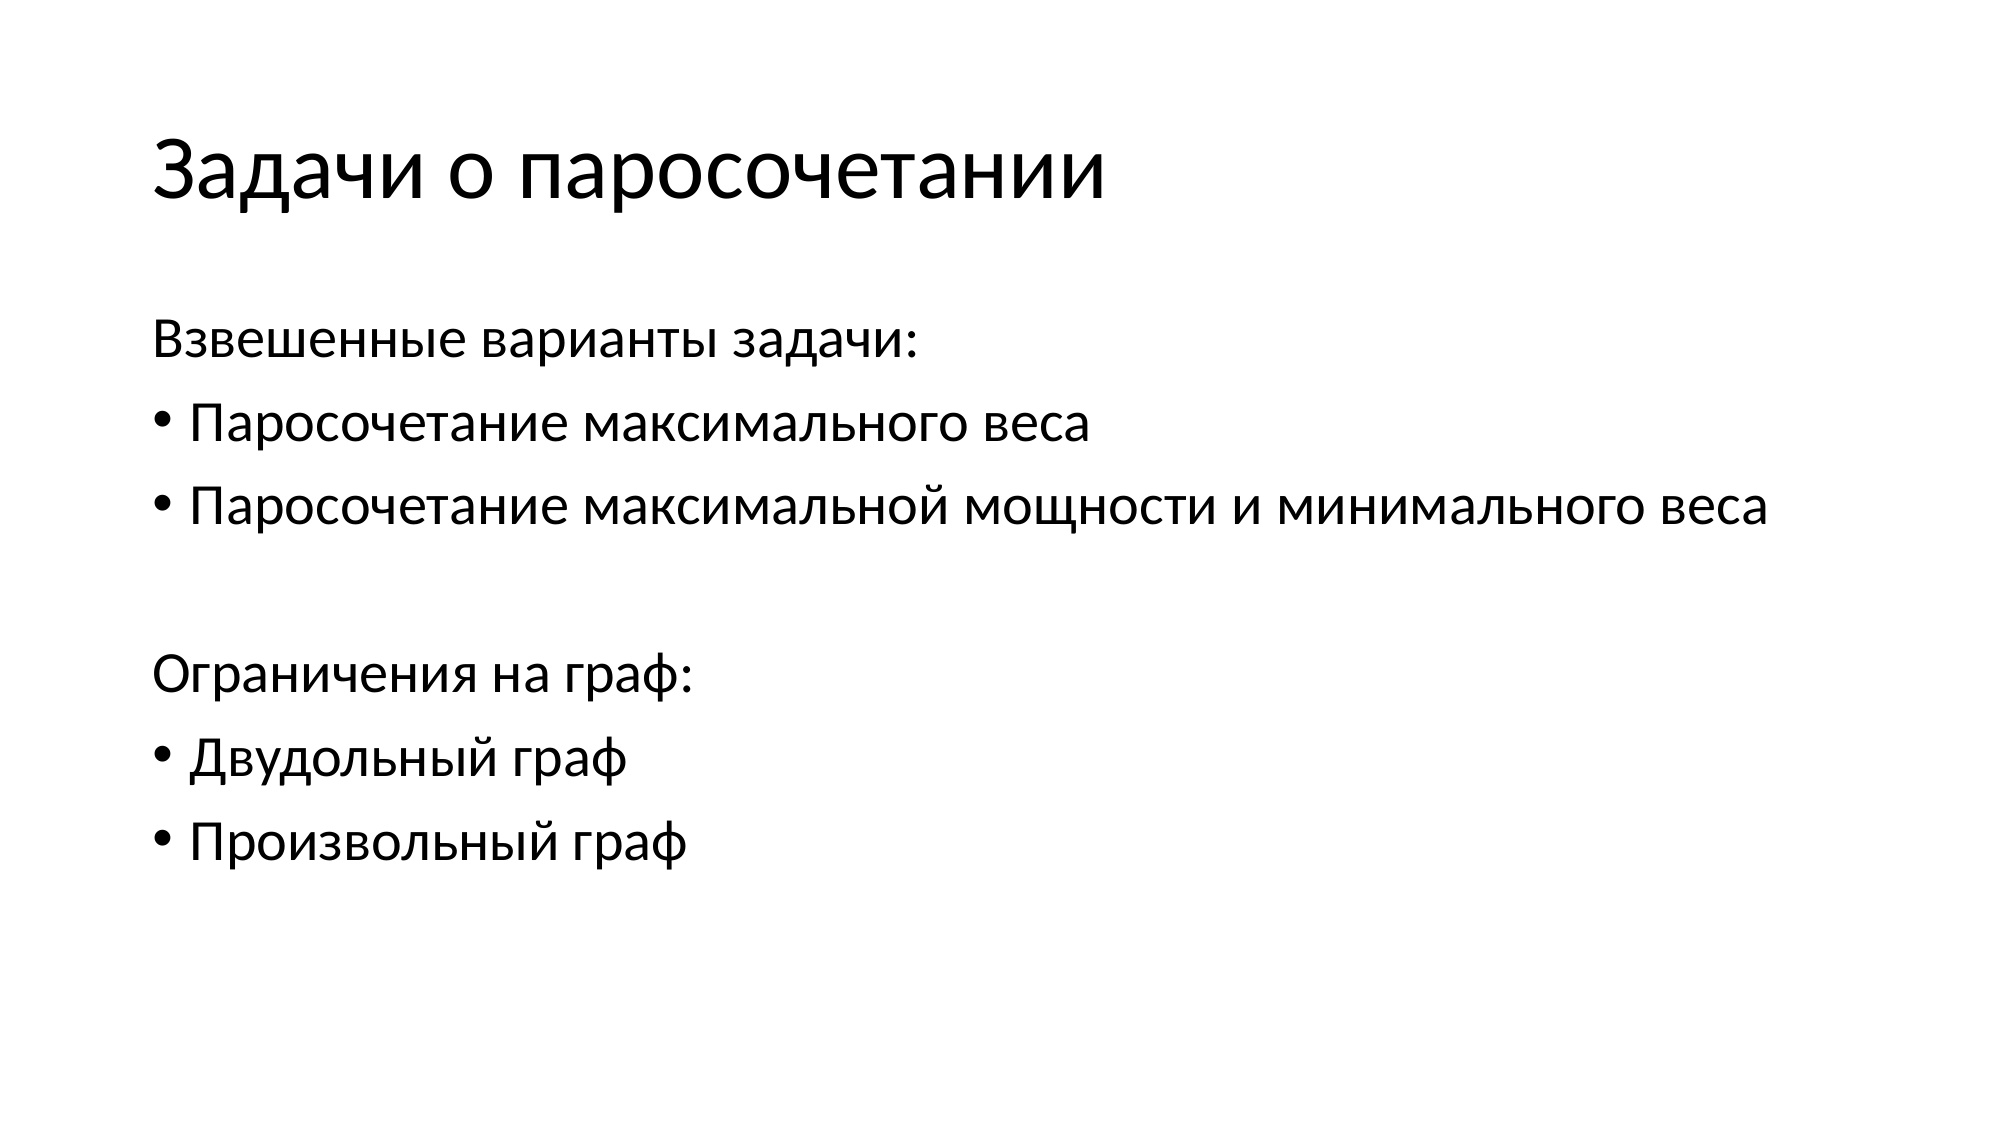

# Задачи о паросочетании
Взвешенные варианты задачи:
Паросочетание максимального веса
Паросочетание максимальной мощности и минимального веса

Ограничения на граф:
Двудольный граф
Произвольный граф